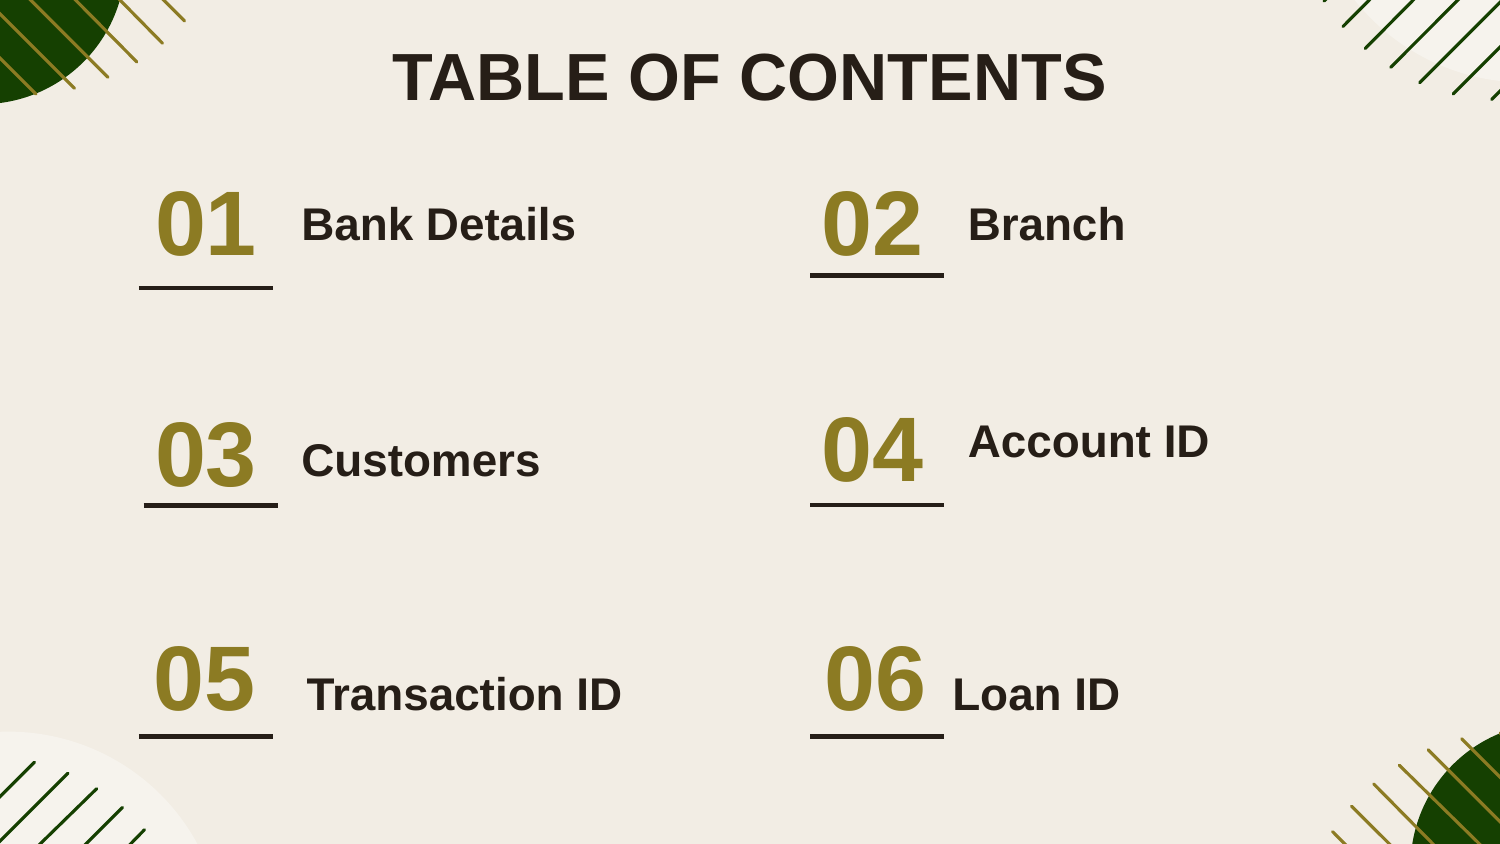

# TABLE OF CONTENTS
01
02
Bank Details
Branch
03
04
Account ID

Customers
05  Transaction ID

06 Loan ID